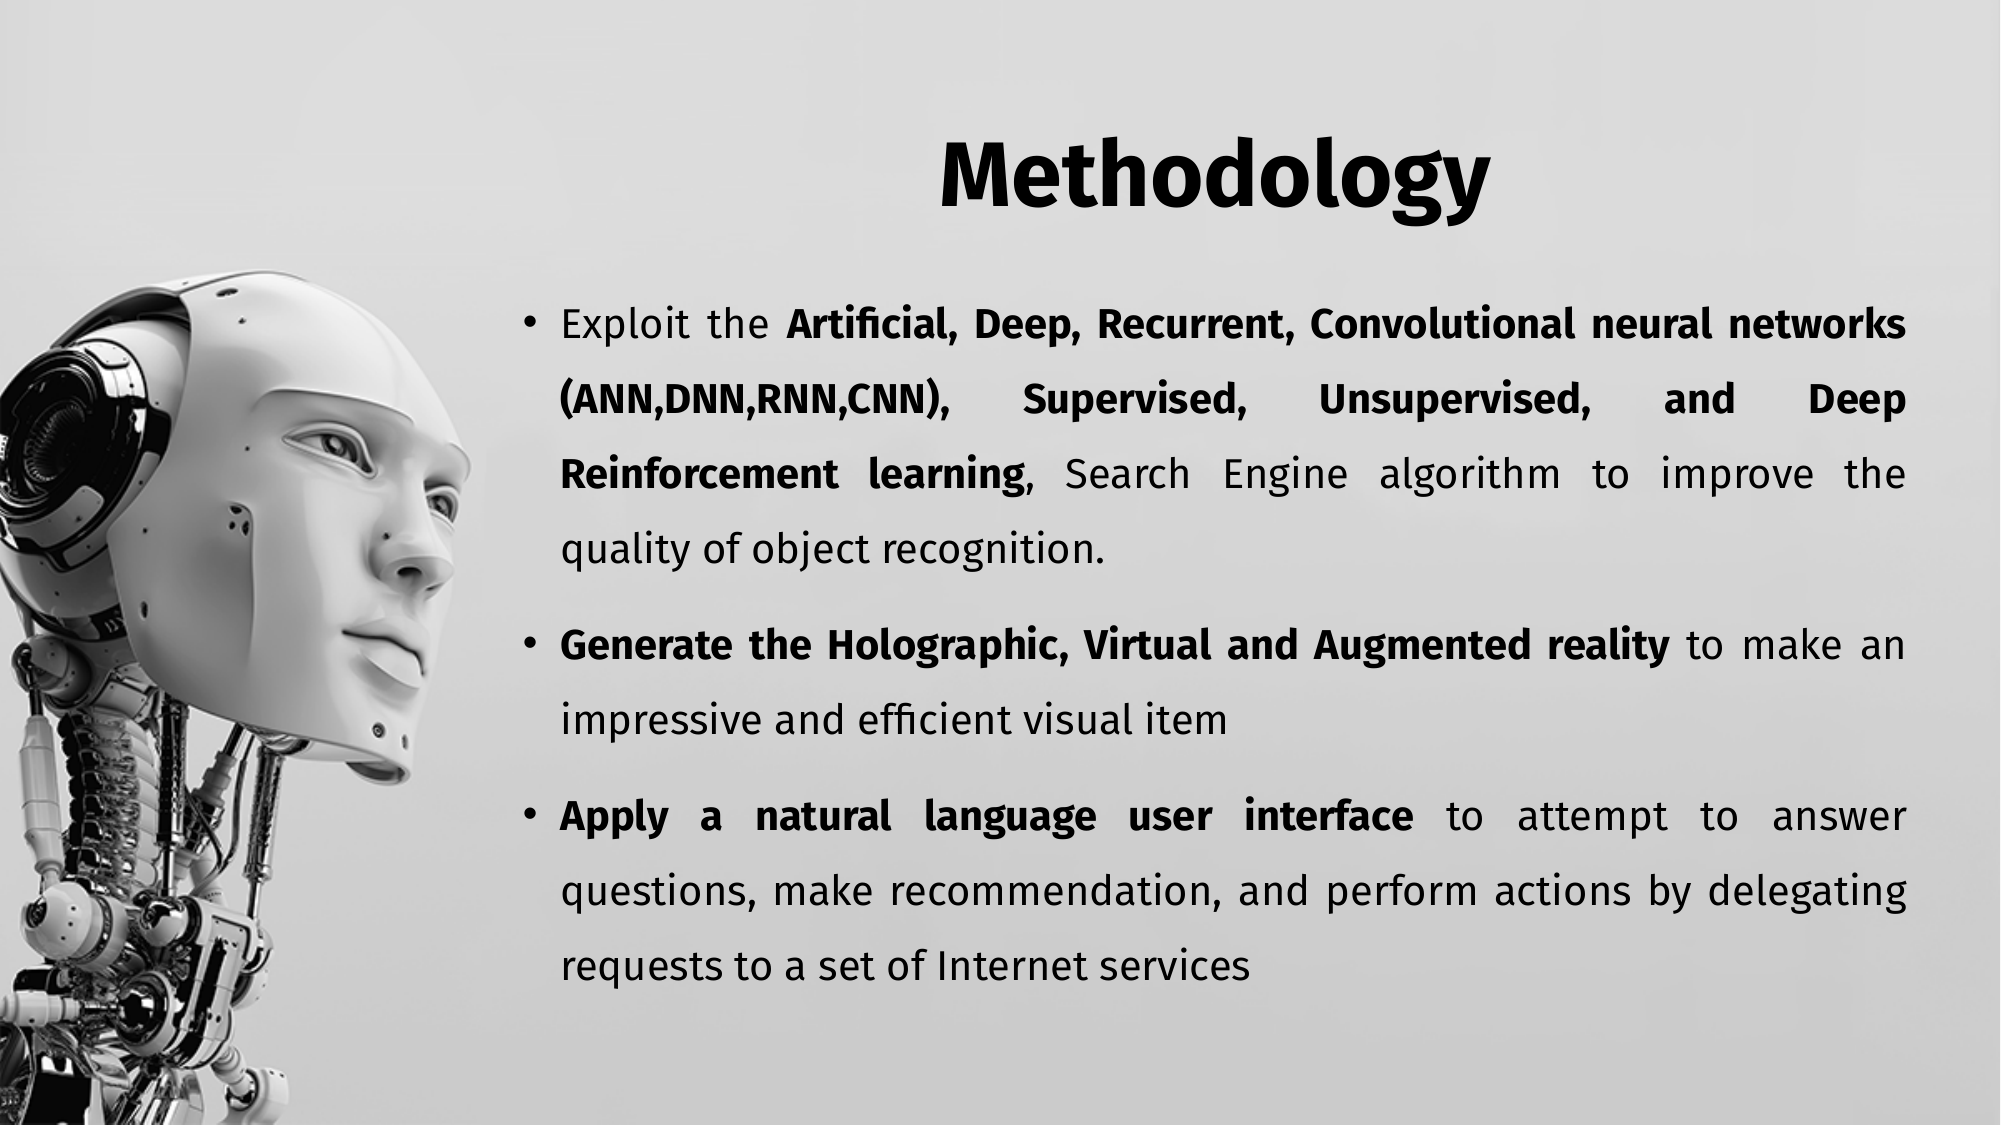

# Methodology
Exploit the Artificial, Deep, Recurrent, Convolutional neural networks (ANN,DNN,RNN,CNN), Supervised, Unsupervised, and Deep Reinforcement learning, Search Engine algorithm to improve the quality of object recognition.
Generate the Holographic, Virtual and Augmented reality to make an impressive and efficient visual item
Apply a natural language user interface to attempt to answer questions, make recommendation, and perform actions by delegating requests to a set of Internet services